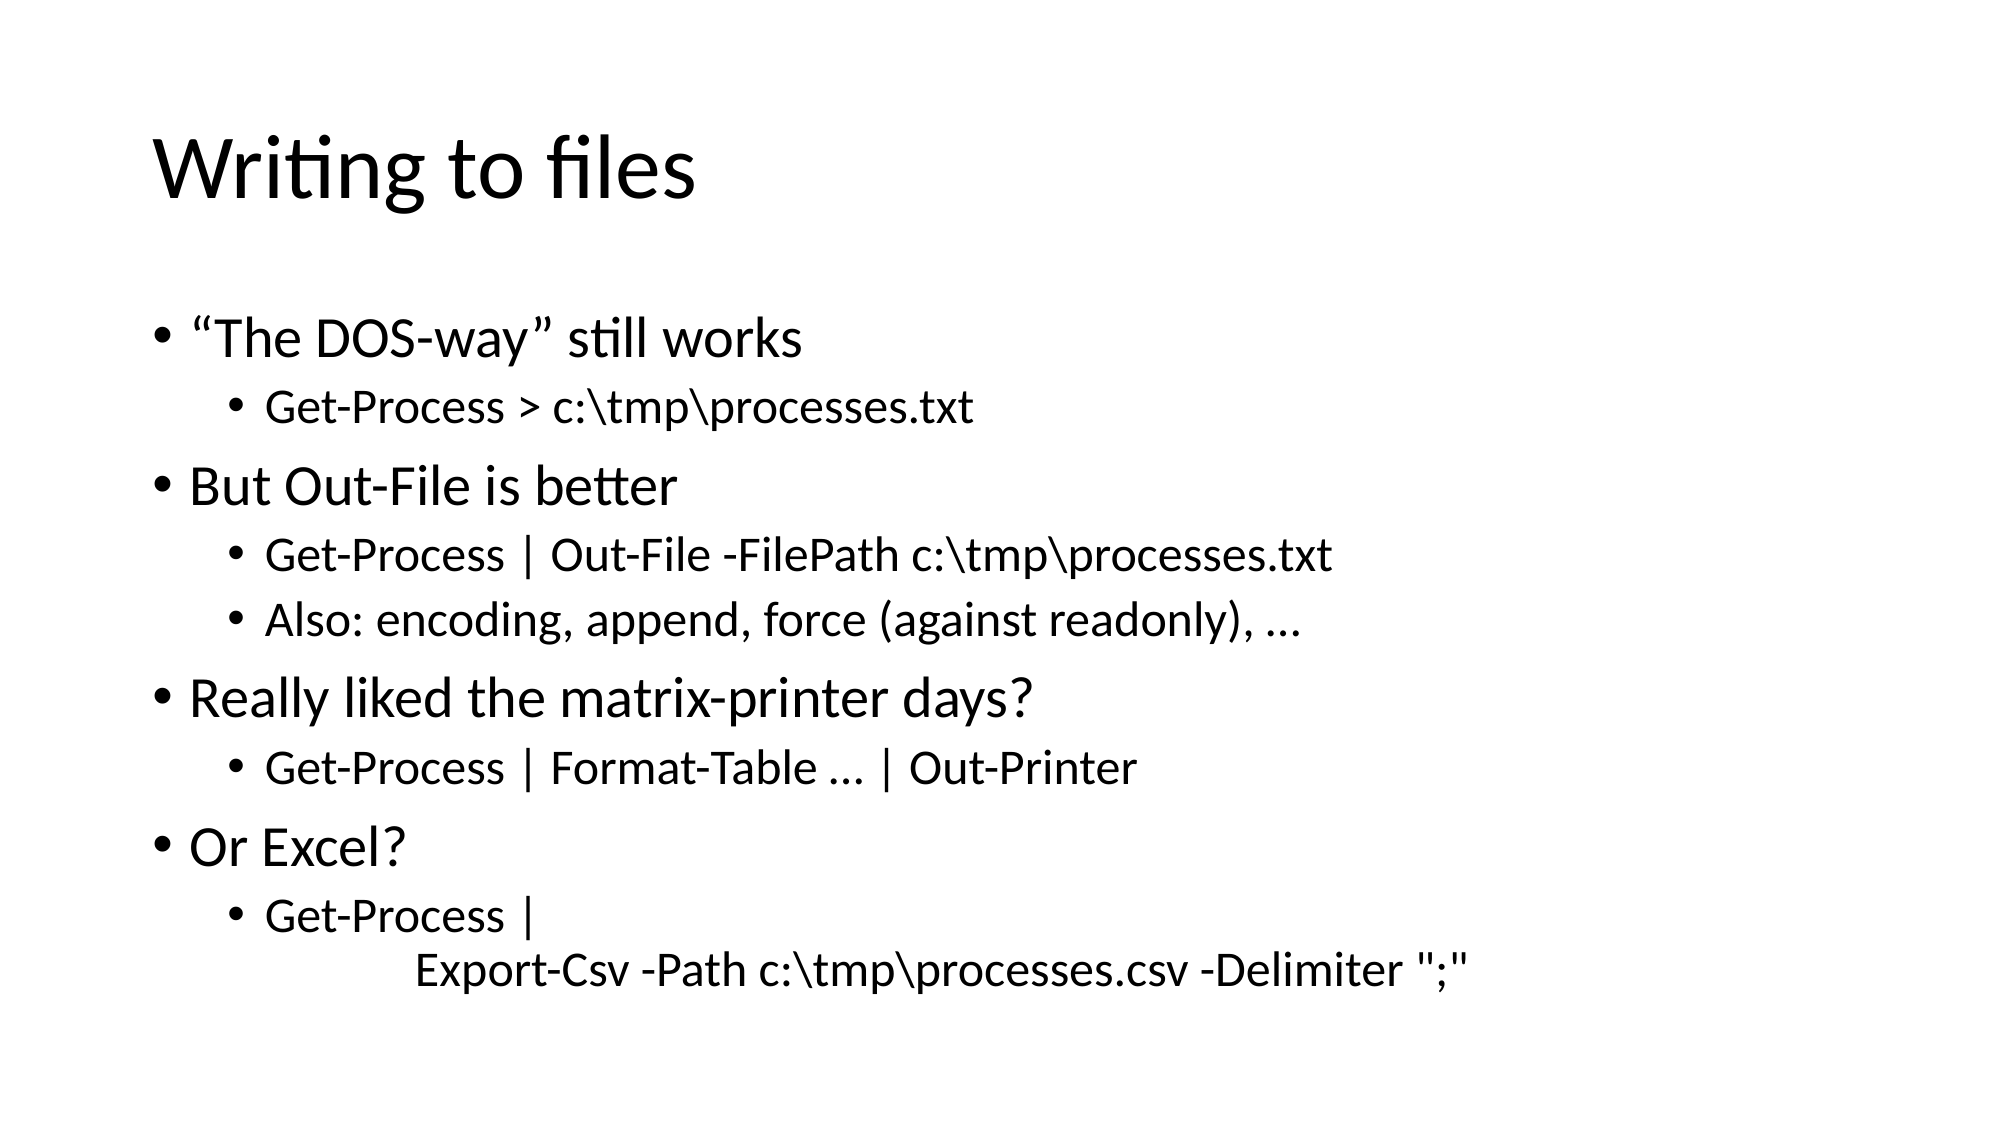

# Writing to files
“The DOS-way” still works
Get-Process > c:\tmp\processes.txt
But Out-File is better
Get-Process | Out-File -FilePath c:\tmp\processes.txt
Also: encoding, append, force (against readonly), …
Really liked the matrix-printer days?
Get-Process | Format-Table … | Out-Printer
Or Excel?
Get-Process |
	Export-Csv -Path c:\tmp\processes.csv -Delimiter ";"